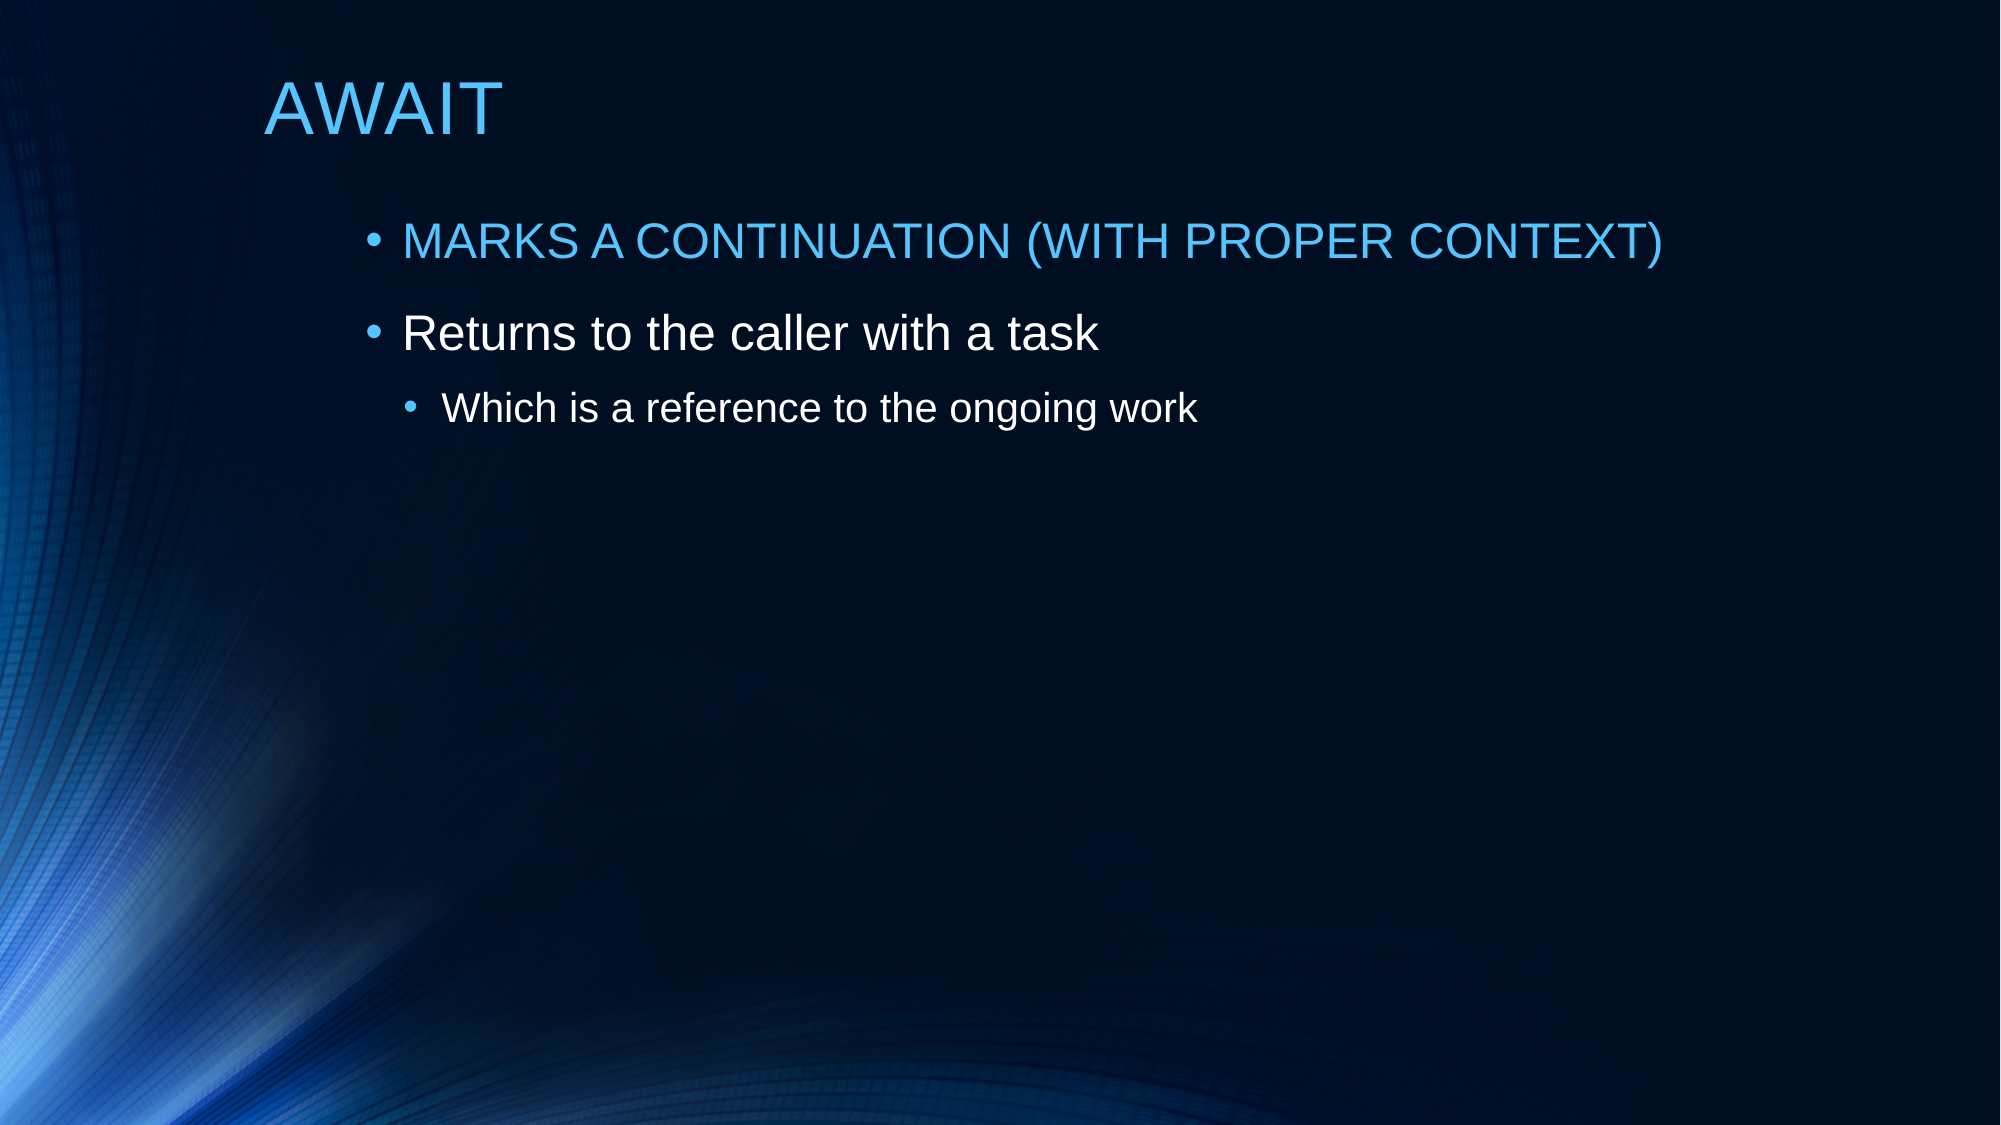

# Await
Marks a continuation (with proper context)
Returns to the caller with a task
Which is a reference to the ongoing work